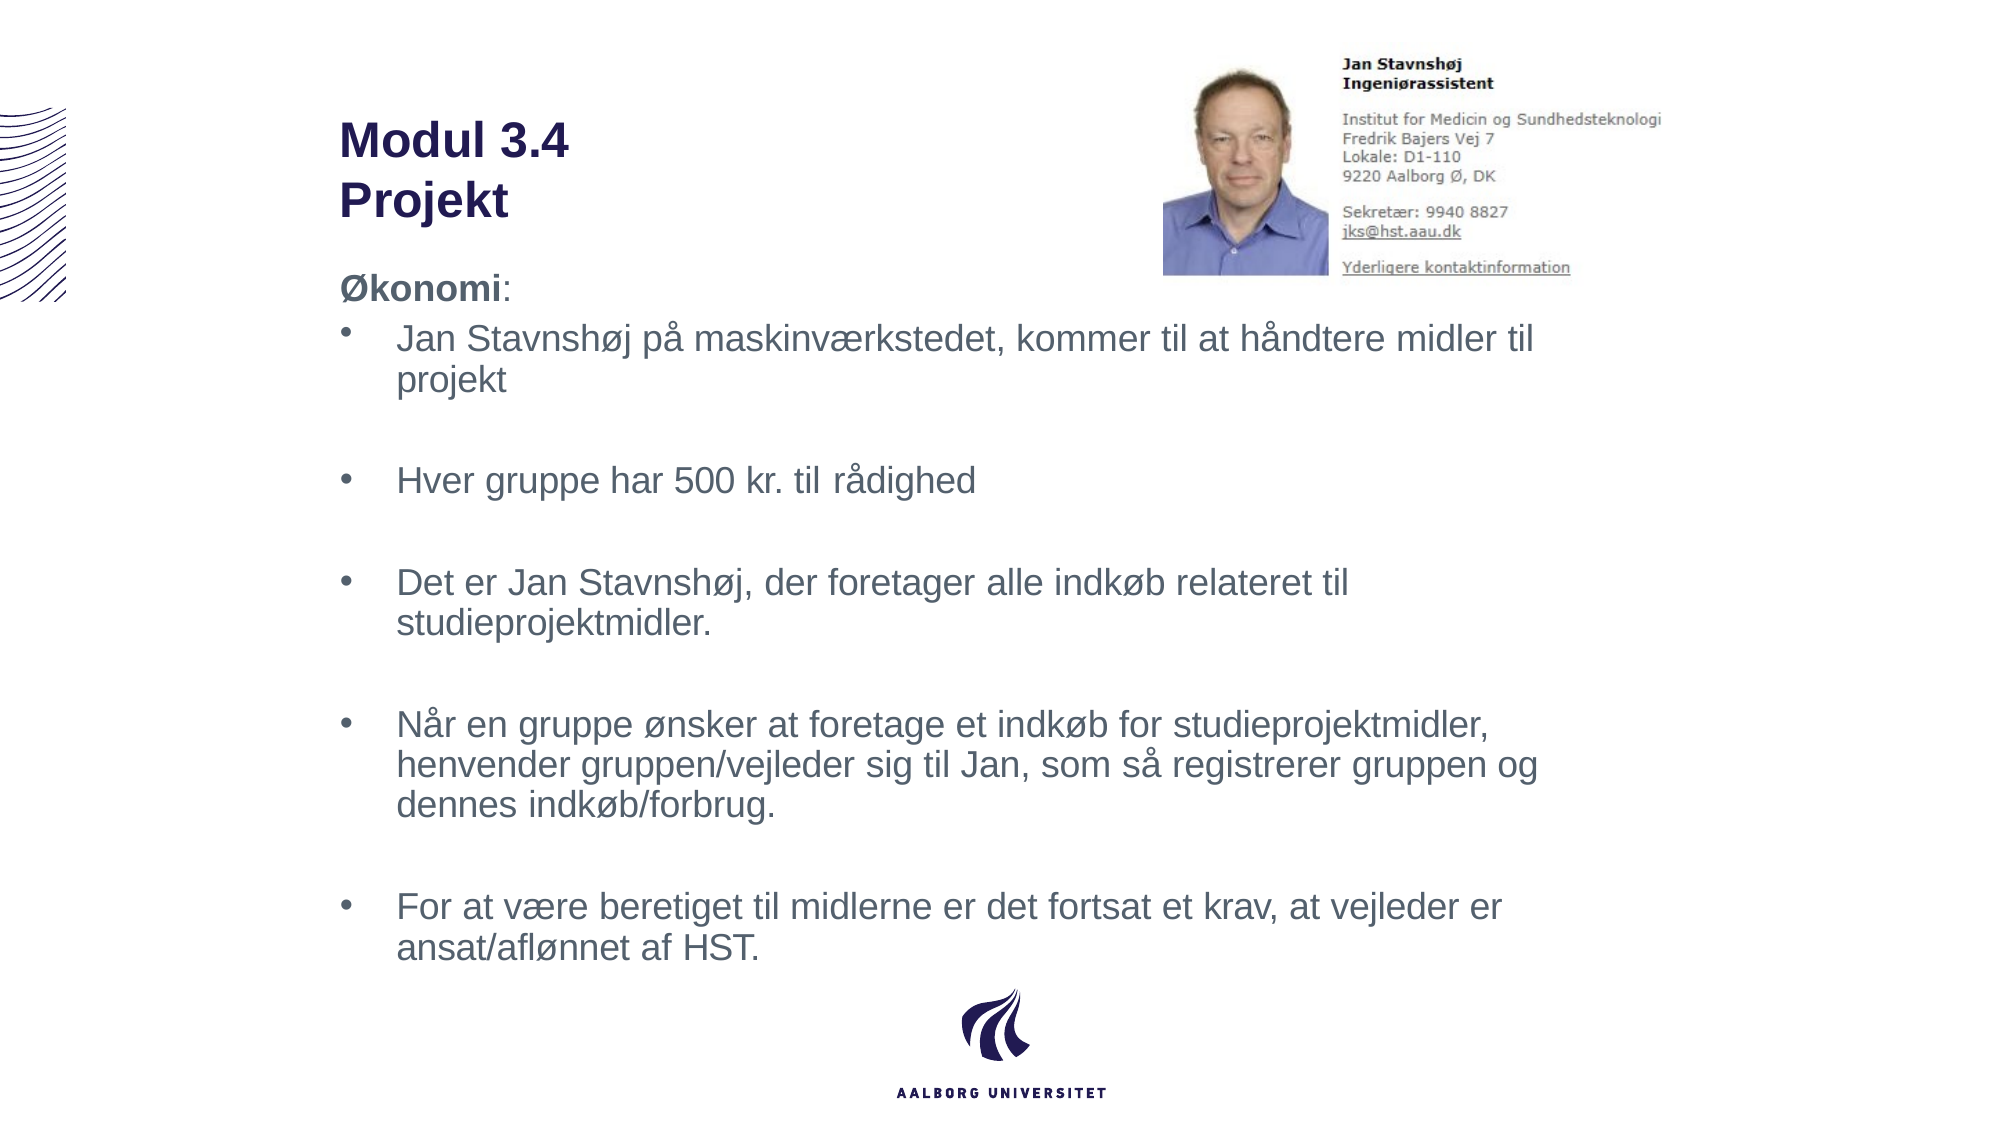

# Modul 3.4 Projekt
Økonomi:
Jan Stavnshøj på maskinværkstedet, kommer til at håndtere midler til  projekt

Hver gruppe har 500 kr. til rådighed

Det er Jan Stavnshøj, der foretager alle indkøb relateret til  studieprojektmidler.

Når en gruppe ønsker at foretage et indkøb for studieprojektmidler,  henvender gruppen/vejleder sig til Jan, som så registrerer gruppen og  dennes indkøb/forbrug.

For at være beretiget til midlerne er det fortsat et krav, at vejleder er  ansat/aflønnet af HST.